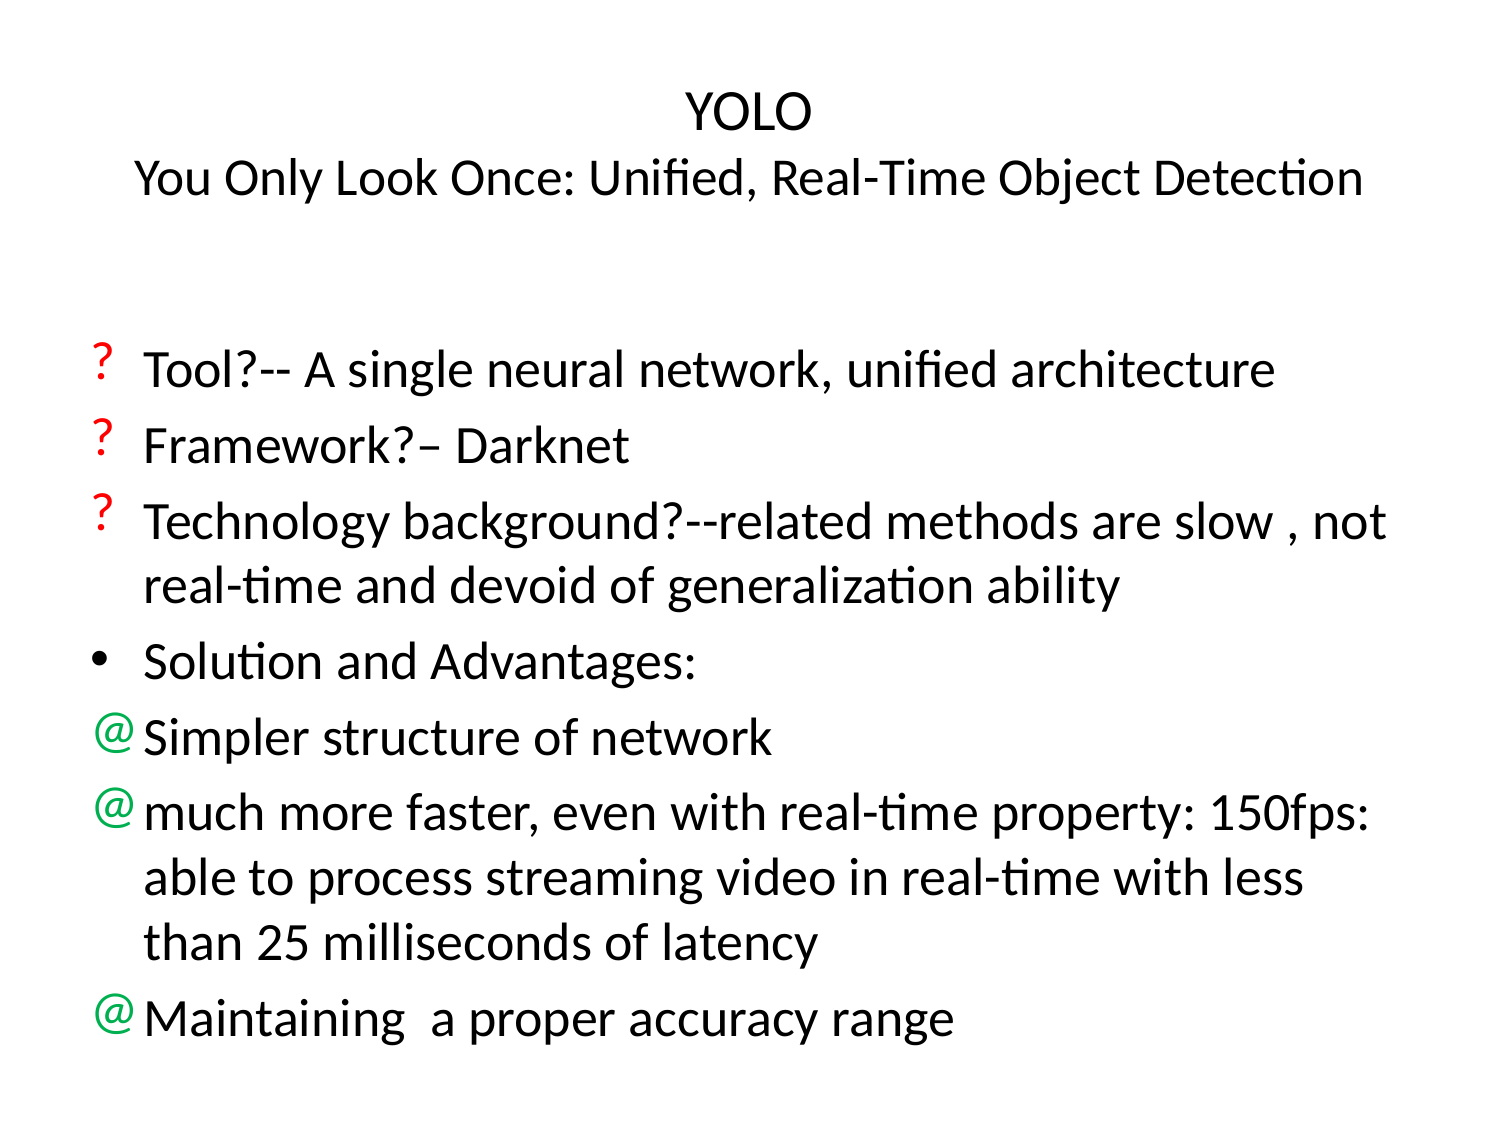

# YOLO You Only Look Once: Unified, Real-Time Object Detection
Tool?-- A single neural network, unified architecture
Framework?– Darknet
Technology background?--related methods are slow , not real-time and devoid of generalization ability
Solution and Advantages:
Simpler structure of network
much more faster, even with real-time property: 150fps: able to process streaming video in real-time with less than 25 milliseconds of latency
Maintaining  a proper accuracy range